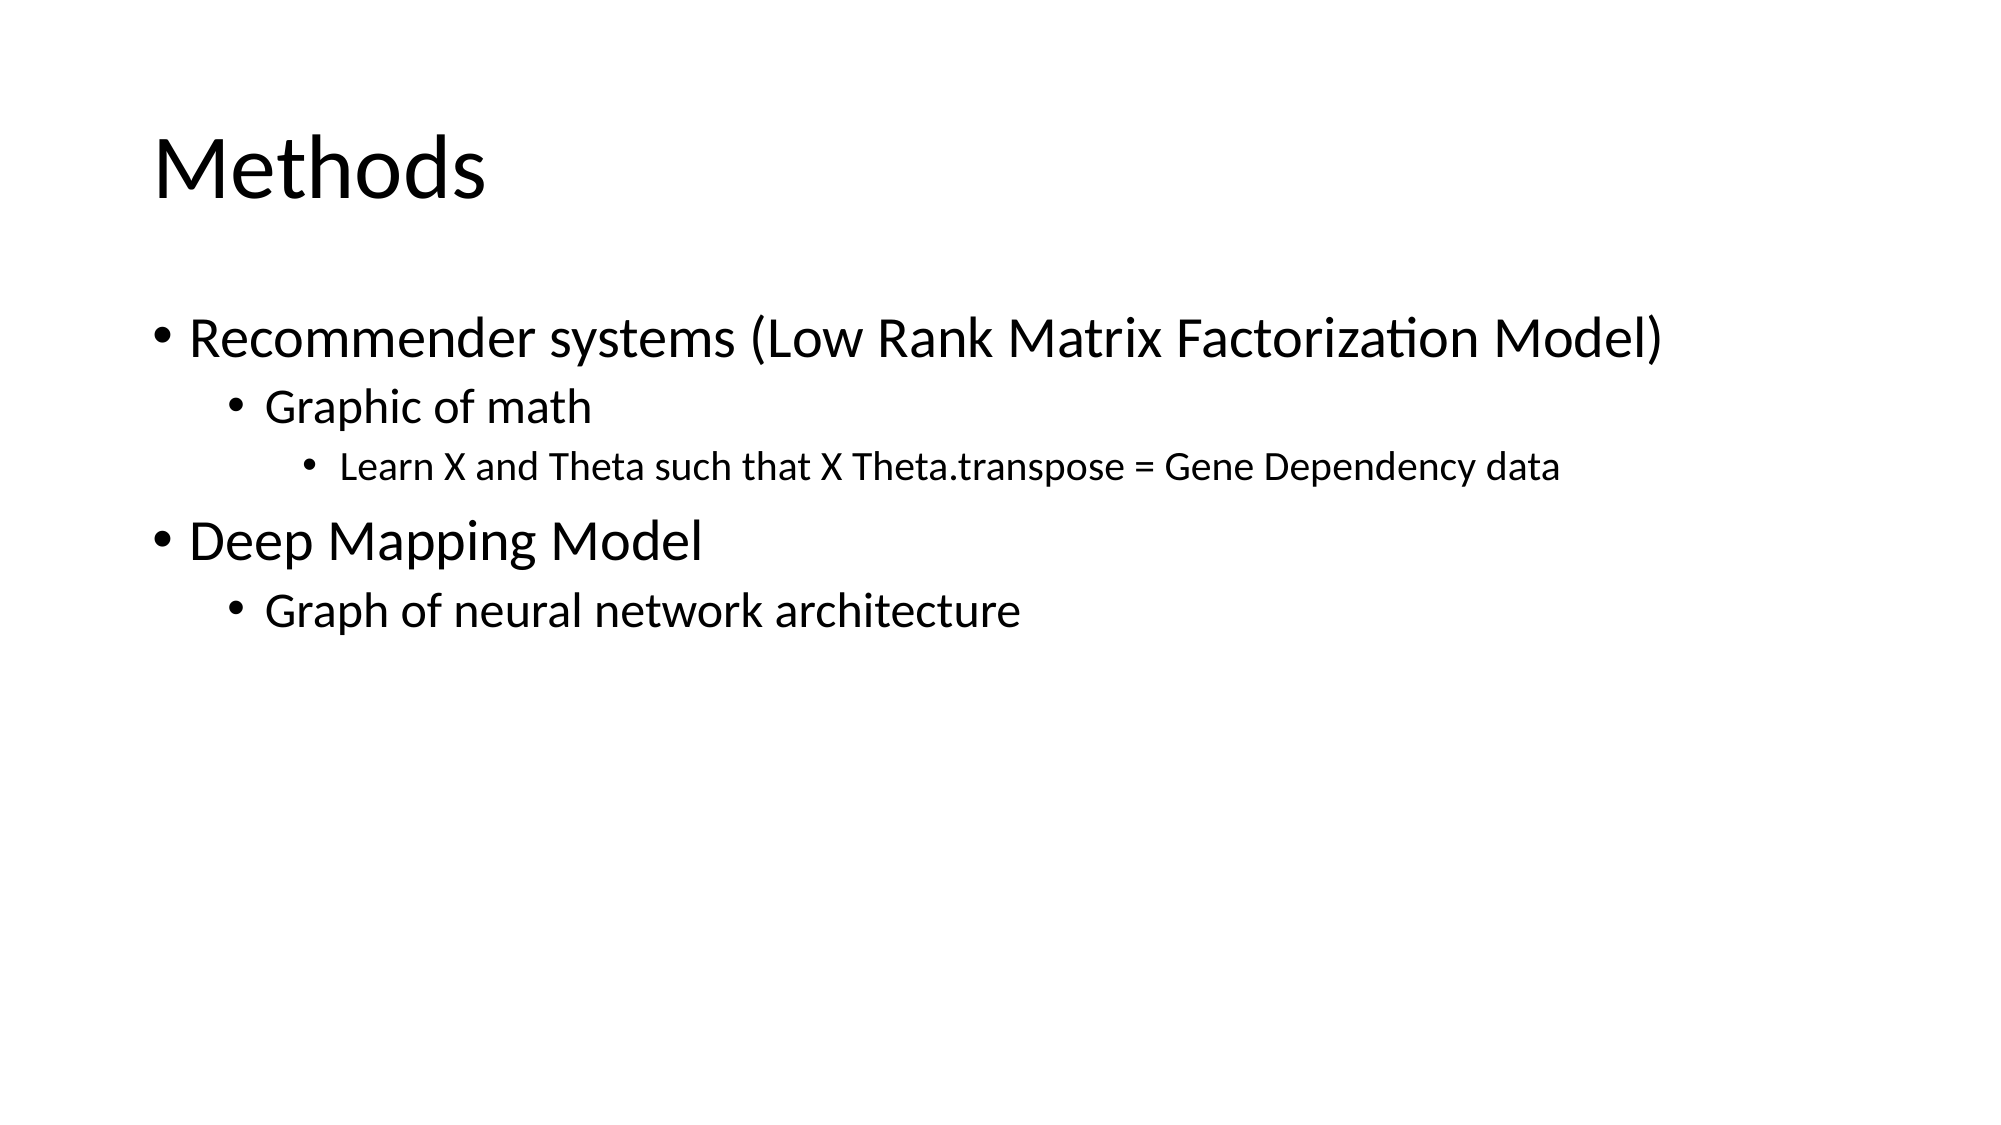

# Methods
Recommender systems (Low Rank Matrix Factorization Model)
Graphic of math
Learn X and Theta such that X Theta.transpose = Gene Dependency data
Deep Mapping Model
Graph of neural network architecture